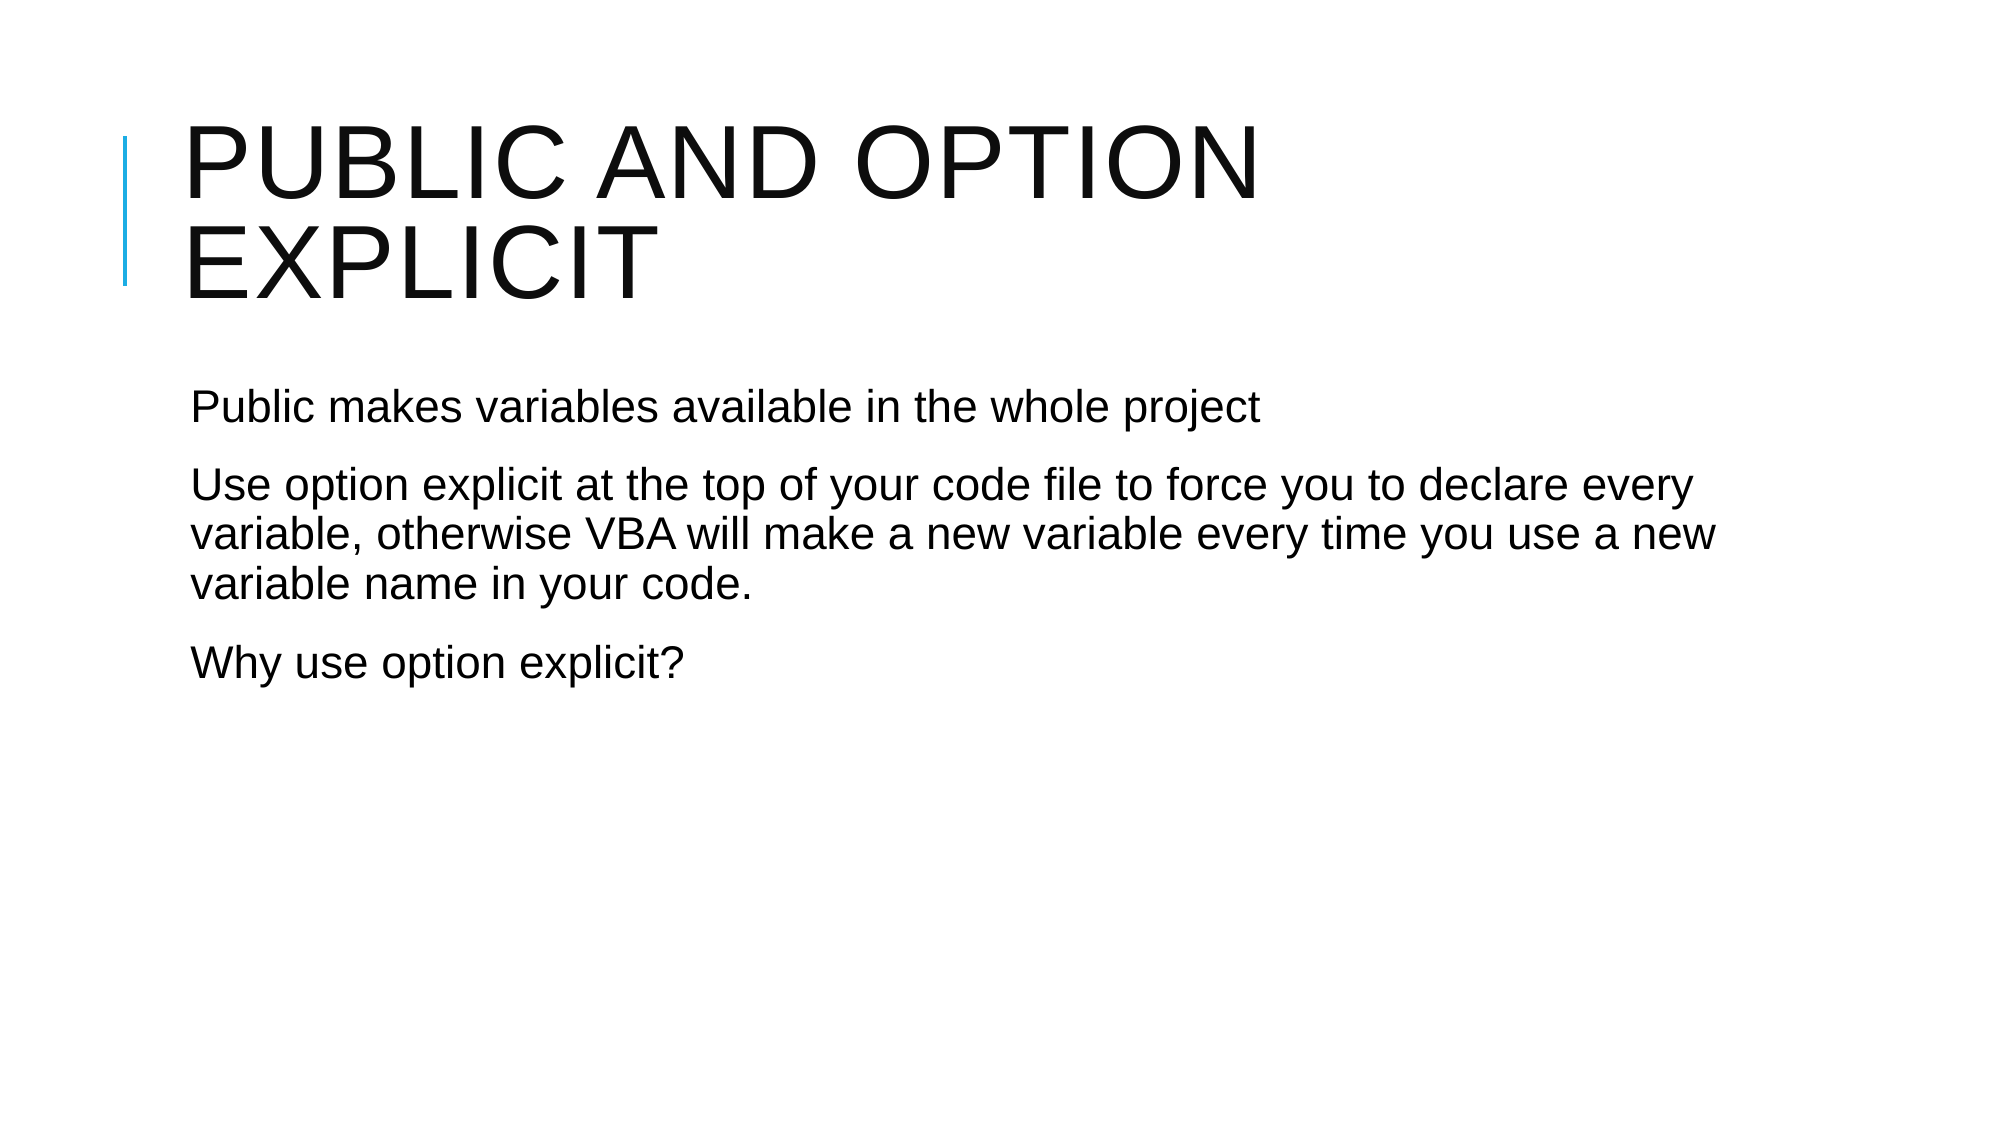

# Public and option explicit
Public makes variables available in the whole project
Use option explicit at the top of your code file to force you to declare every variable, otherwise VBA will make a new variable every time you use a new variable name in your code.
Why use option explicit?